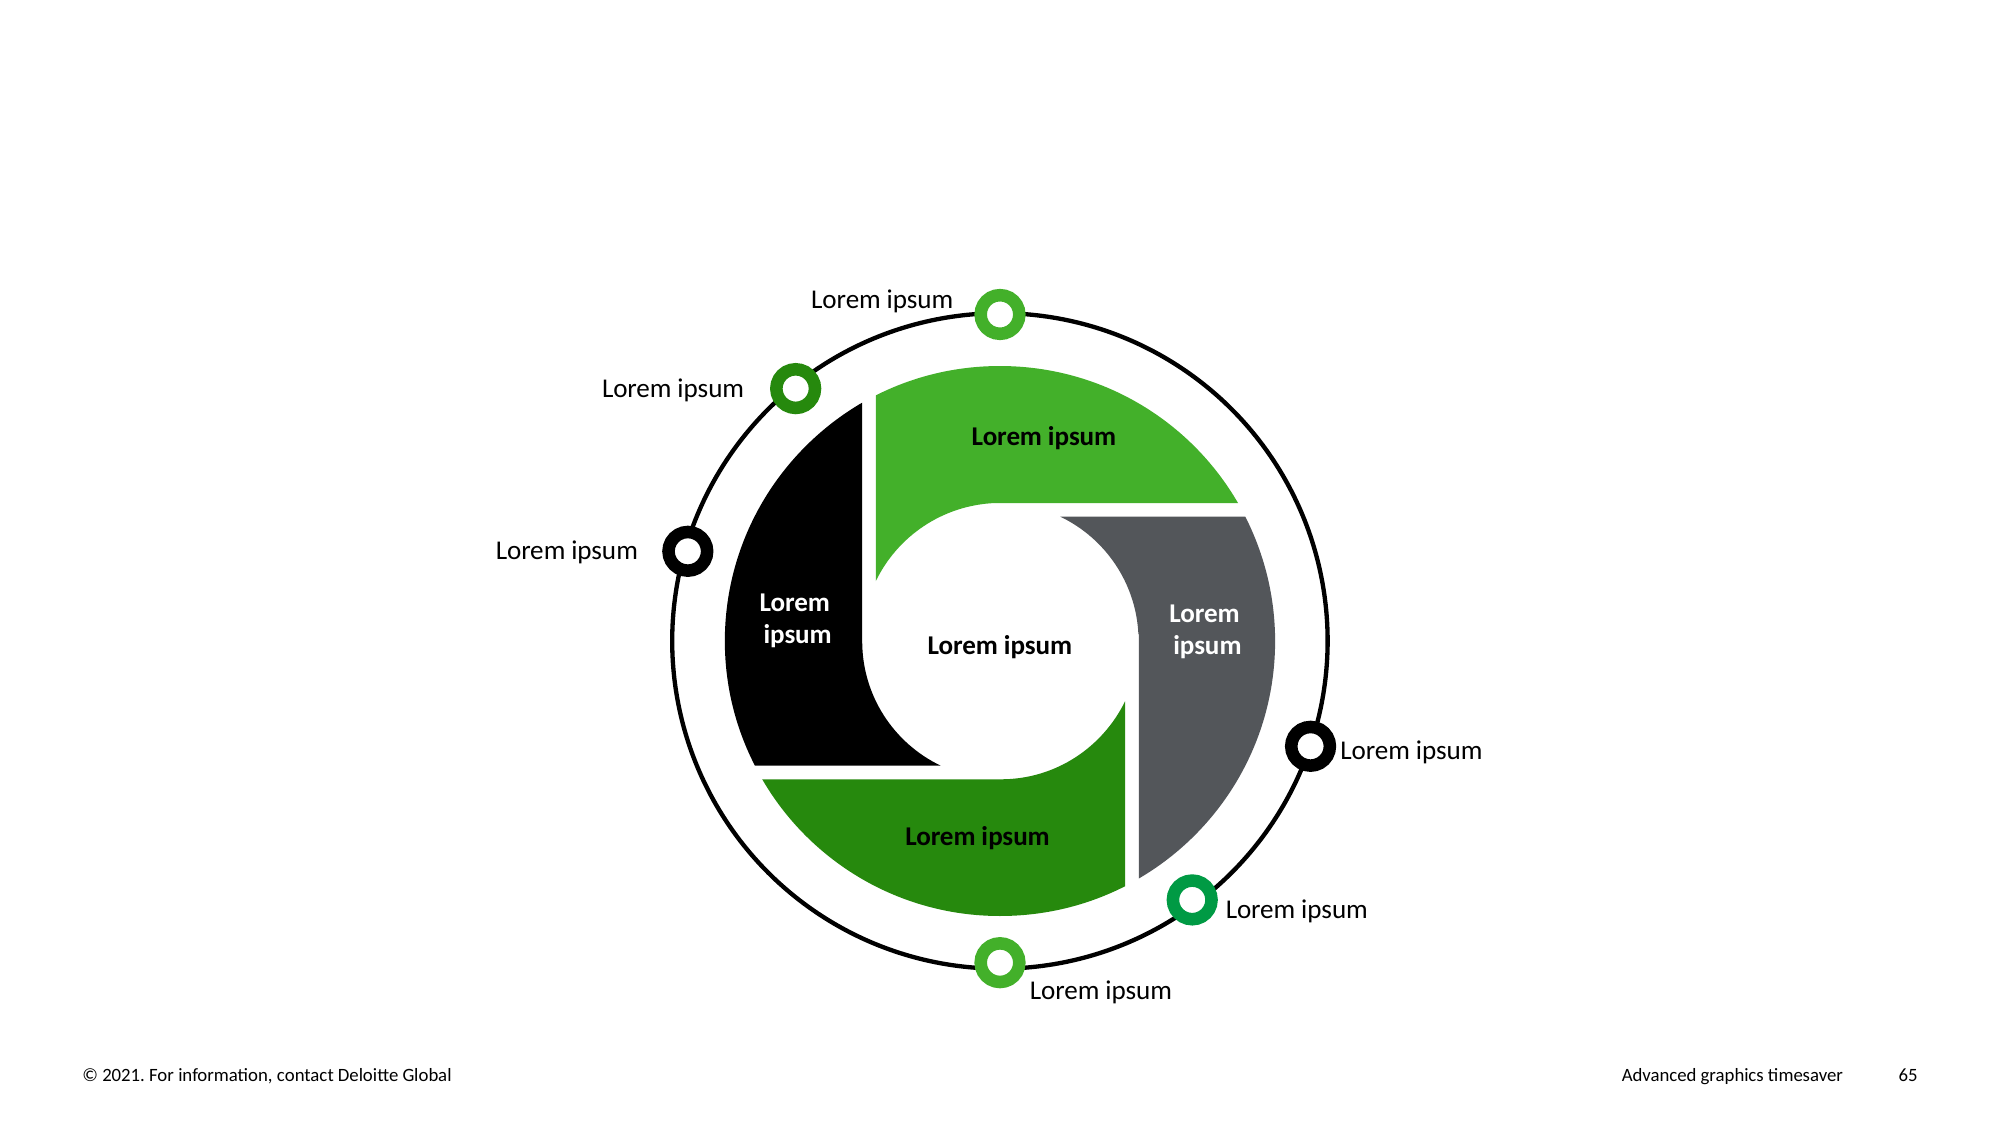

Lorem ipsum

Lorem ipsum
Lorem
ipsum
Lorem
ipsum
Lorem ipsum
Lorem ipsum

Lorem ipsum
Lorem ipsum

Lorem ipsum

Lorem ipsum

Lorem ipsum